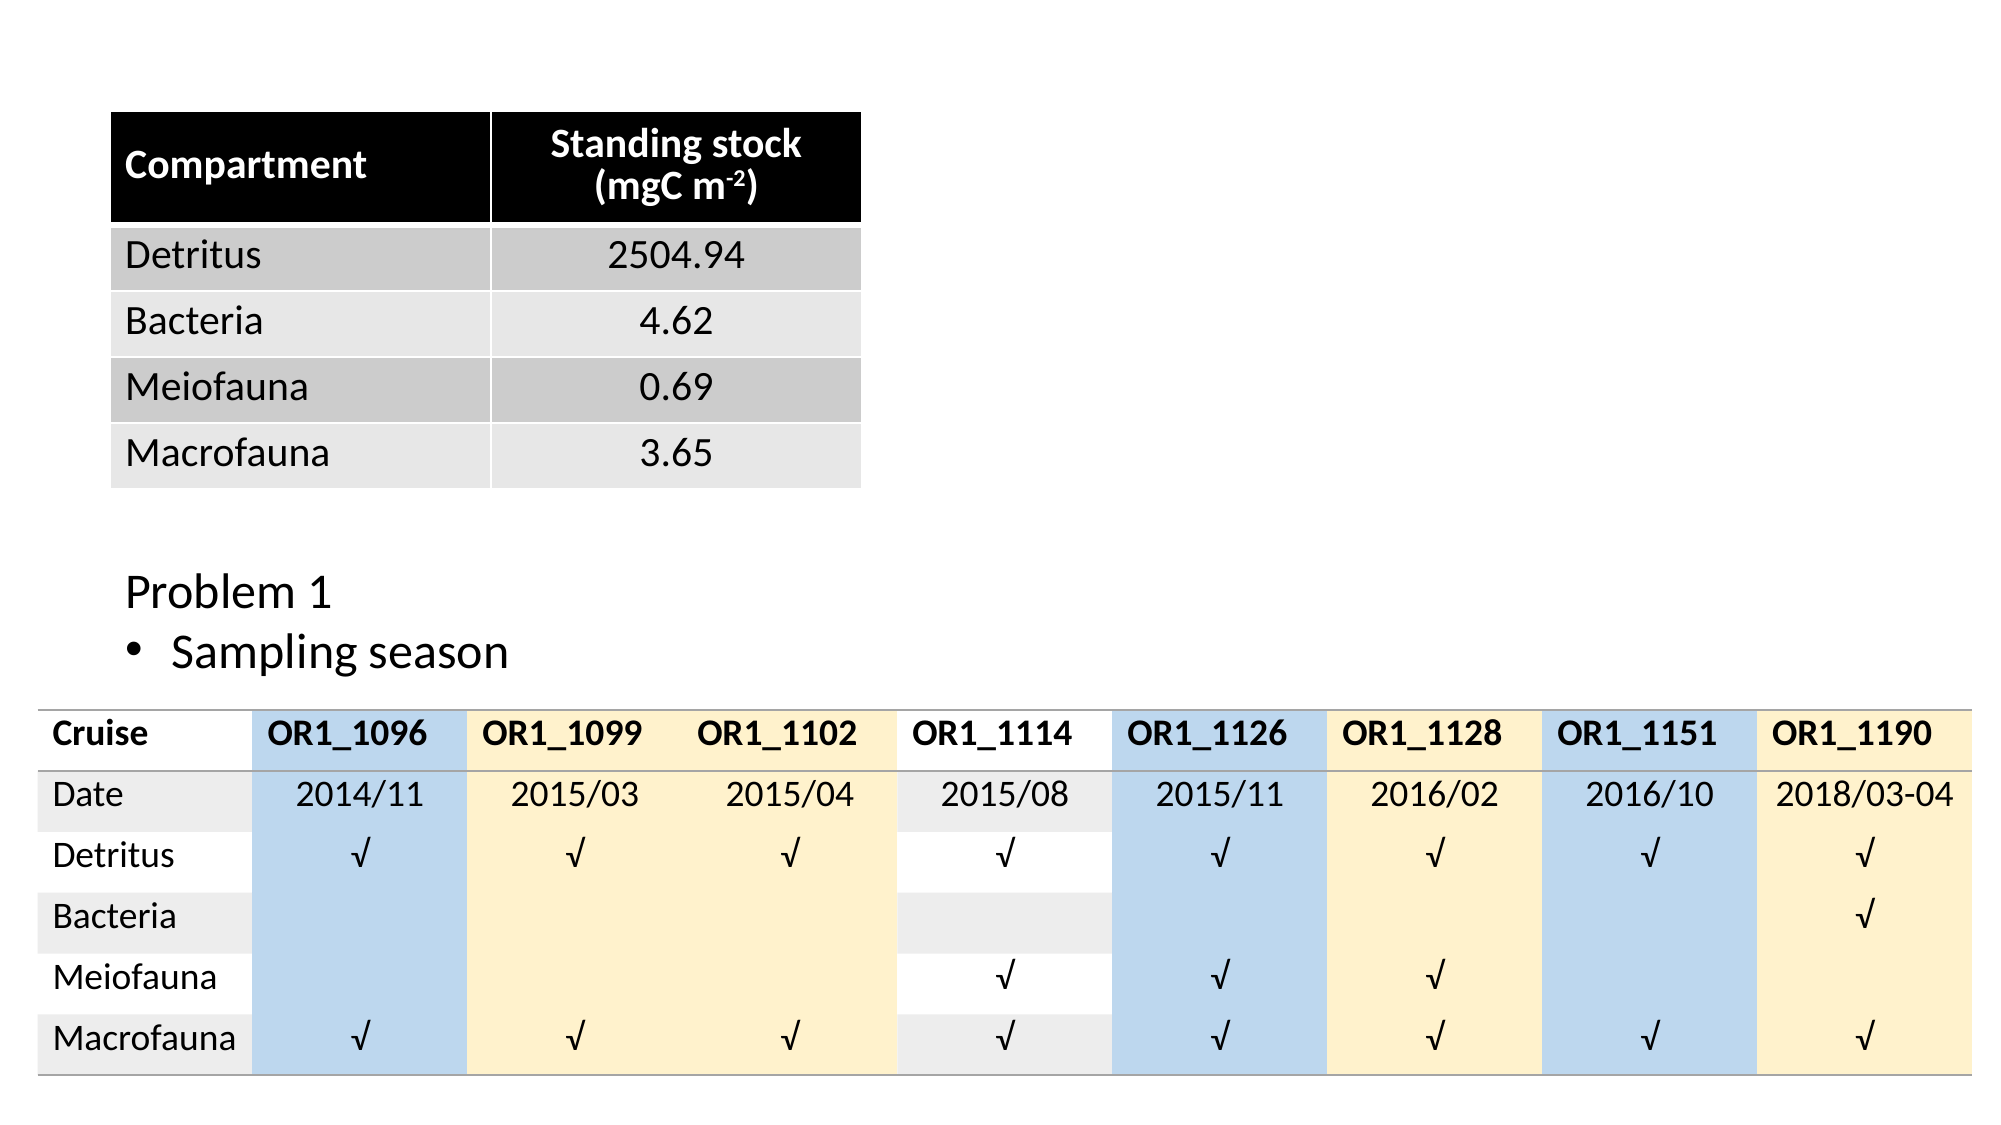

| Compartment | Standing stock (mgC m-2) |
| --- | --- |
| Detritus | 2504.94 |
| Bacteria | 4.62 |
| Meiofauna | 0.69 |
| Macrofauna | 3.65 |
Problem 1
Sampling season

| Cruise | OR1\_1096 | OR1\_1099 | OR1\_1102 | OR1\_1114 | OR1\_1126 | OR1\_1128 | OR1\_1151 | OR1\_1190 |
| --- | --- | --- | --- | --- | --- | --- | --- | --- |
| Date | 2014/11 | 2015/03 | 2015/04 | 2015/08 | 2015/11 | 2016/02 | 2016/10 | 2018/03-04 |
| Detritus | √ | √ | √ | √ | √ | √ | √ | √ |
| Bacteria |  |  |  |  |  |  |  | √ |
| Meiofauna |  |  |  | √ | √ | √ |  |  |
| Macrofauna | √ | √ | √ | √ | √ | √ | √ | √ |